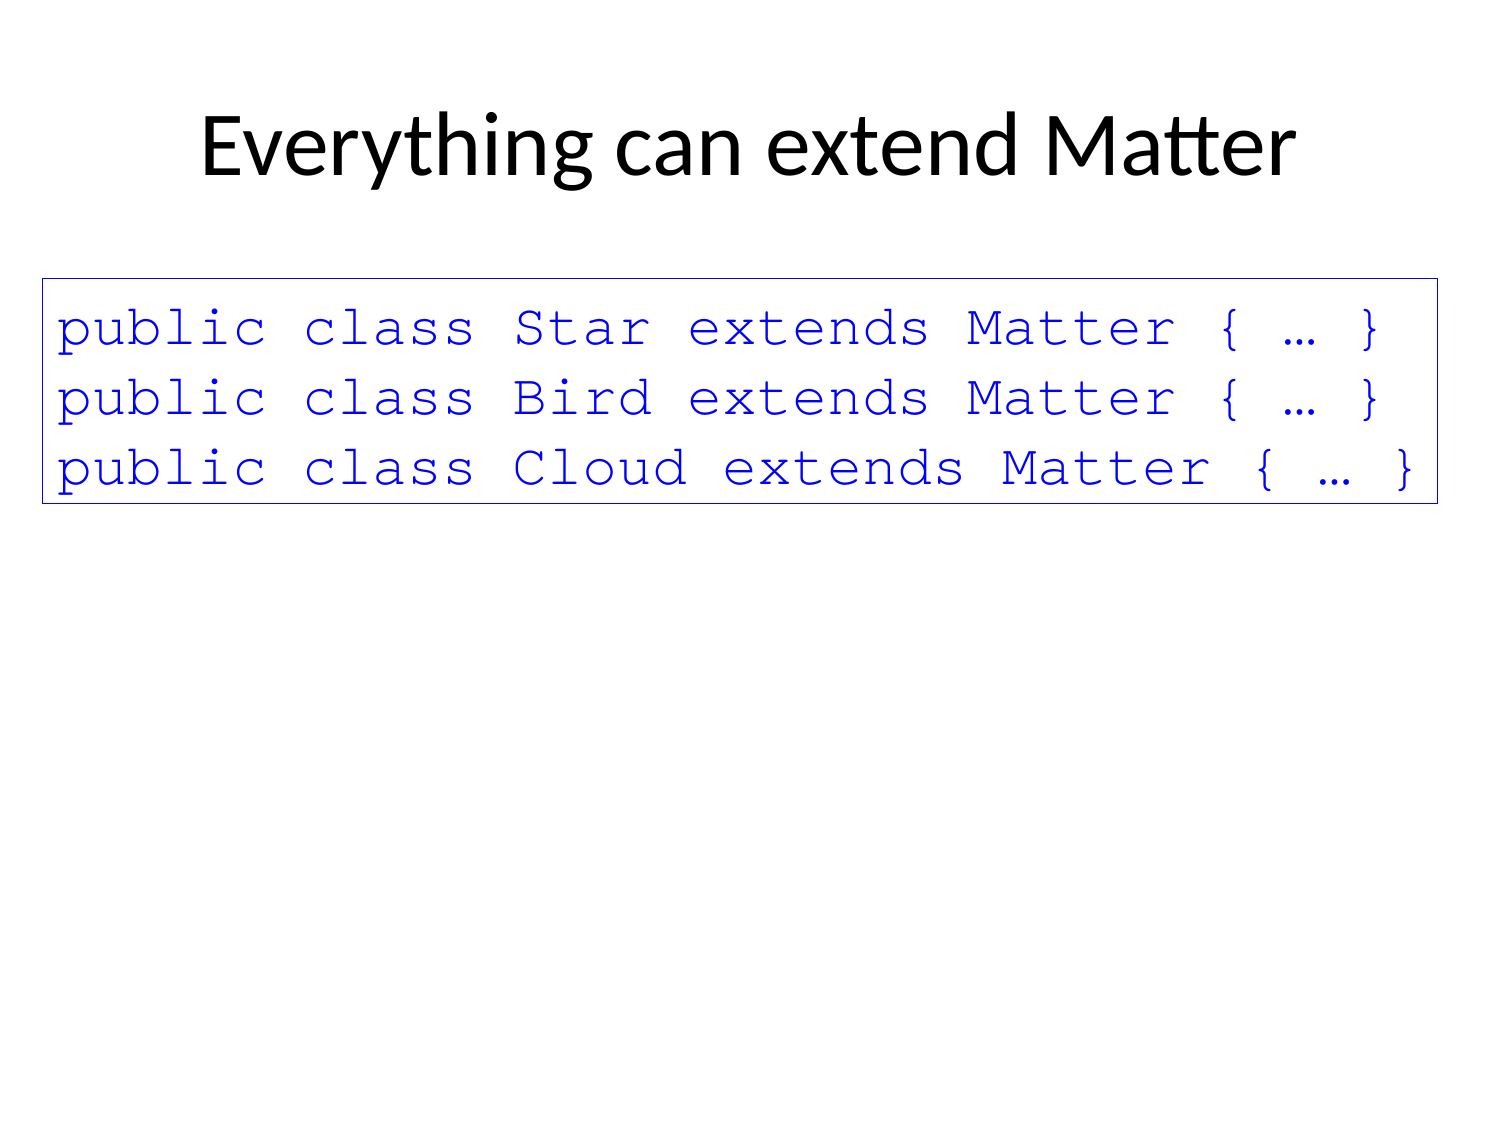

# Everything can extend Matter
public class Star extends Matter { … }
public class Bird extends Matter { … }
public class Cloud extends Matter { … }